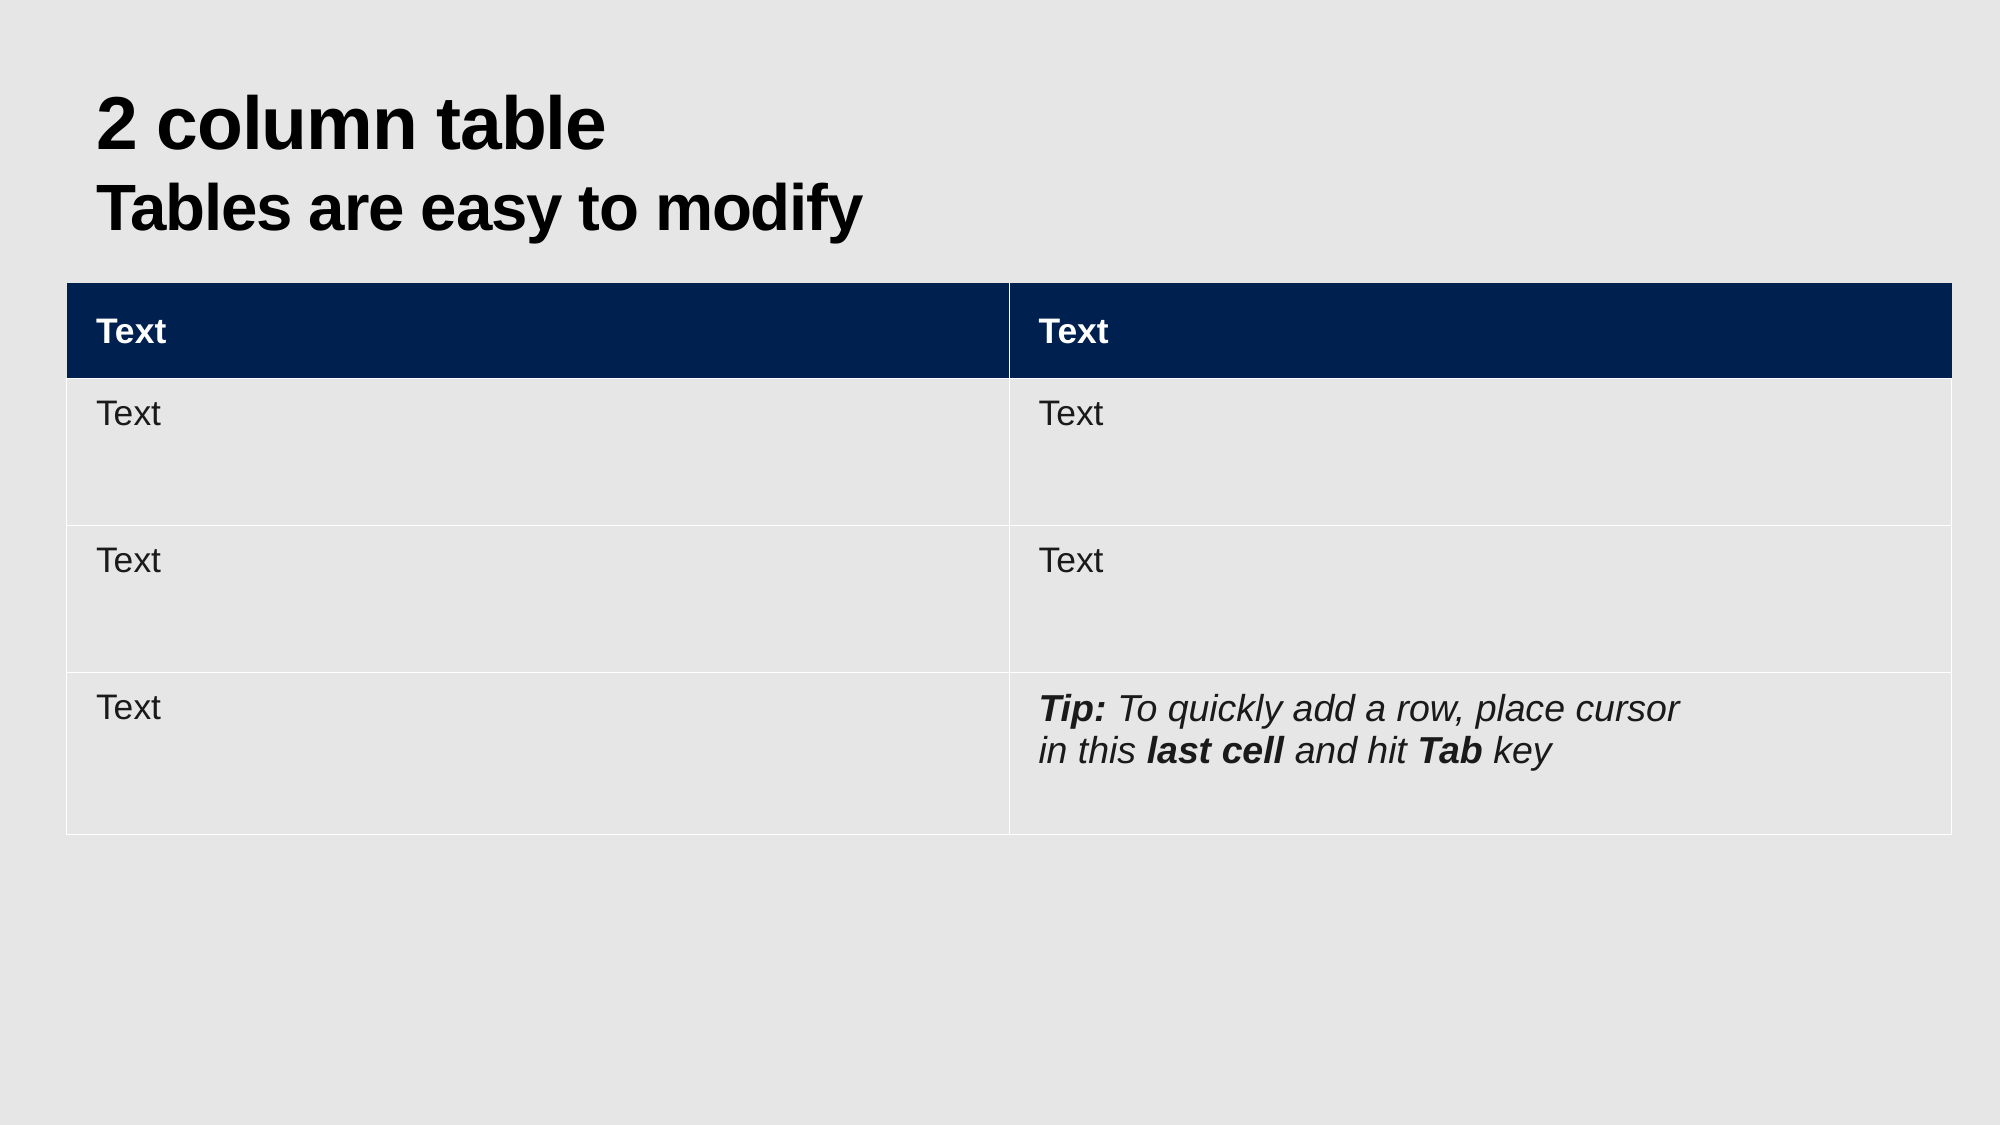

# 2 column table Tables are easy to modify
| Text | Text |
| --- | --- |
| Text | Text |
| Text | Text |
| Text | Tip: To quickly add a row, place cursor in this last cell and hit Tab key |